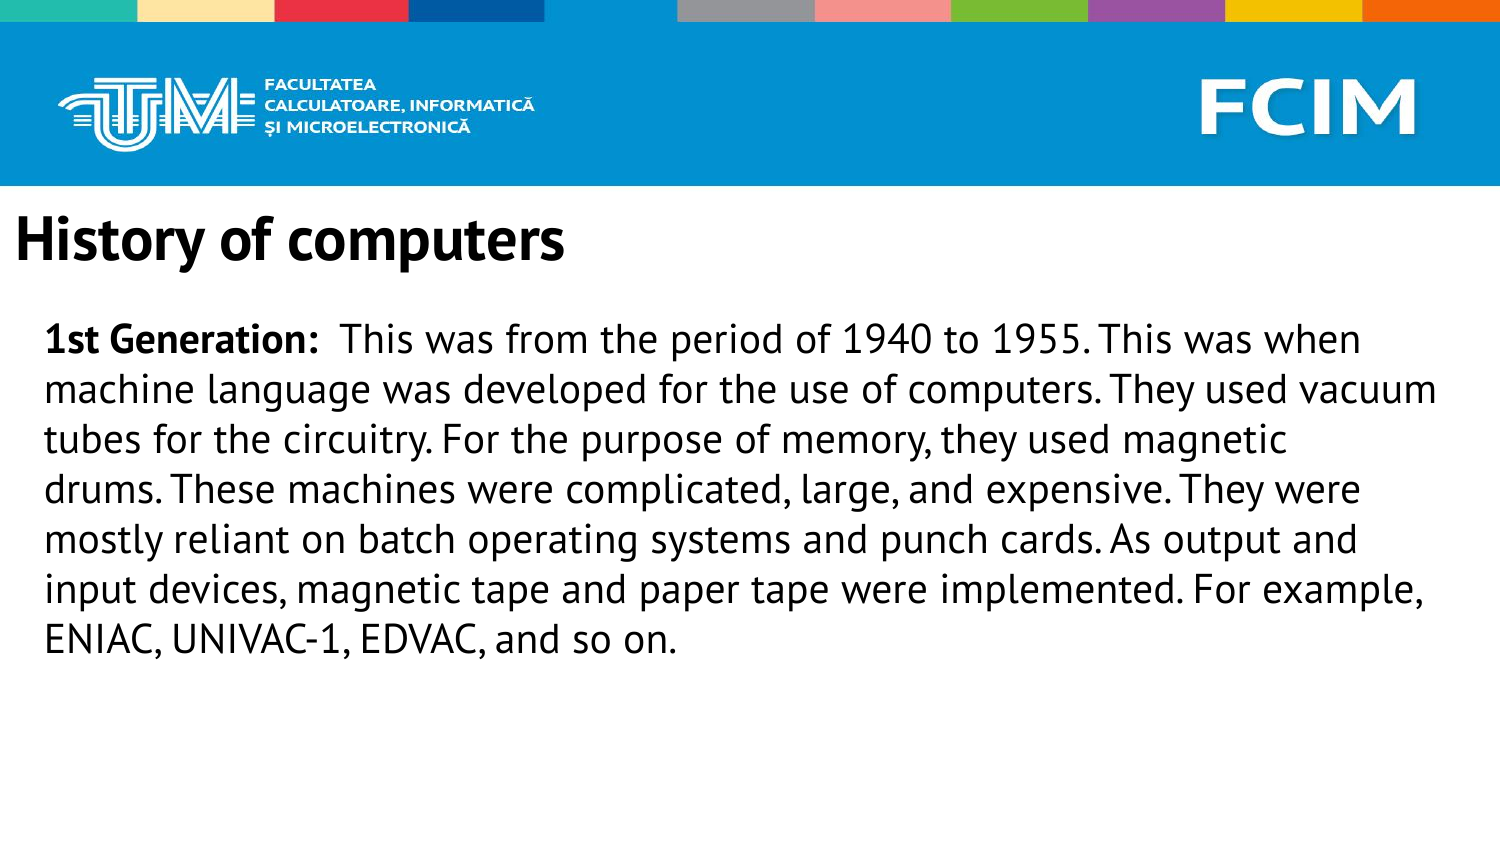

# History of computers
1st Generation:  This was from the period of 1940 to 1955. This was when machine language was developed for the use of computers. They used vacuum tubes for the circuitry. For the purpose of memory, they used magnetic drums. These machines were complicated, large, and expensive. They were mostly reliant on batch operating systems and punch cards. As output and input devices, magnetic tape and paper tape were implemented. For example, ENIAC, UNIVAC-1, EDVAC, and so on.